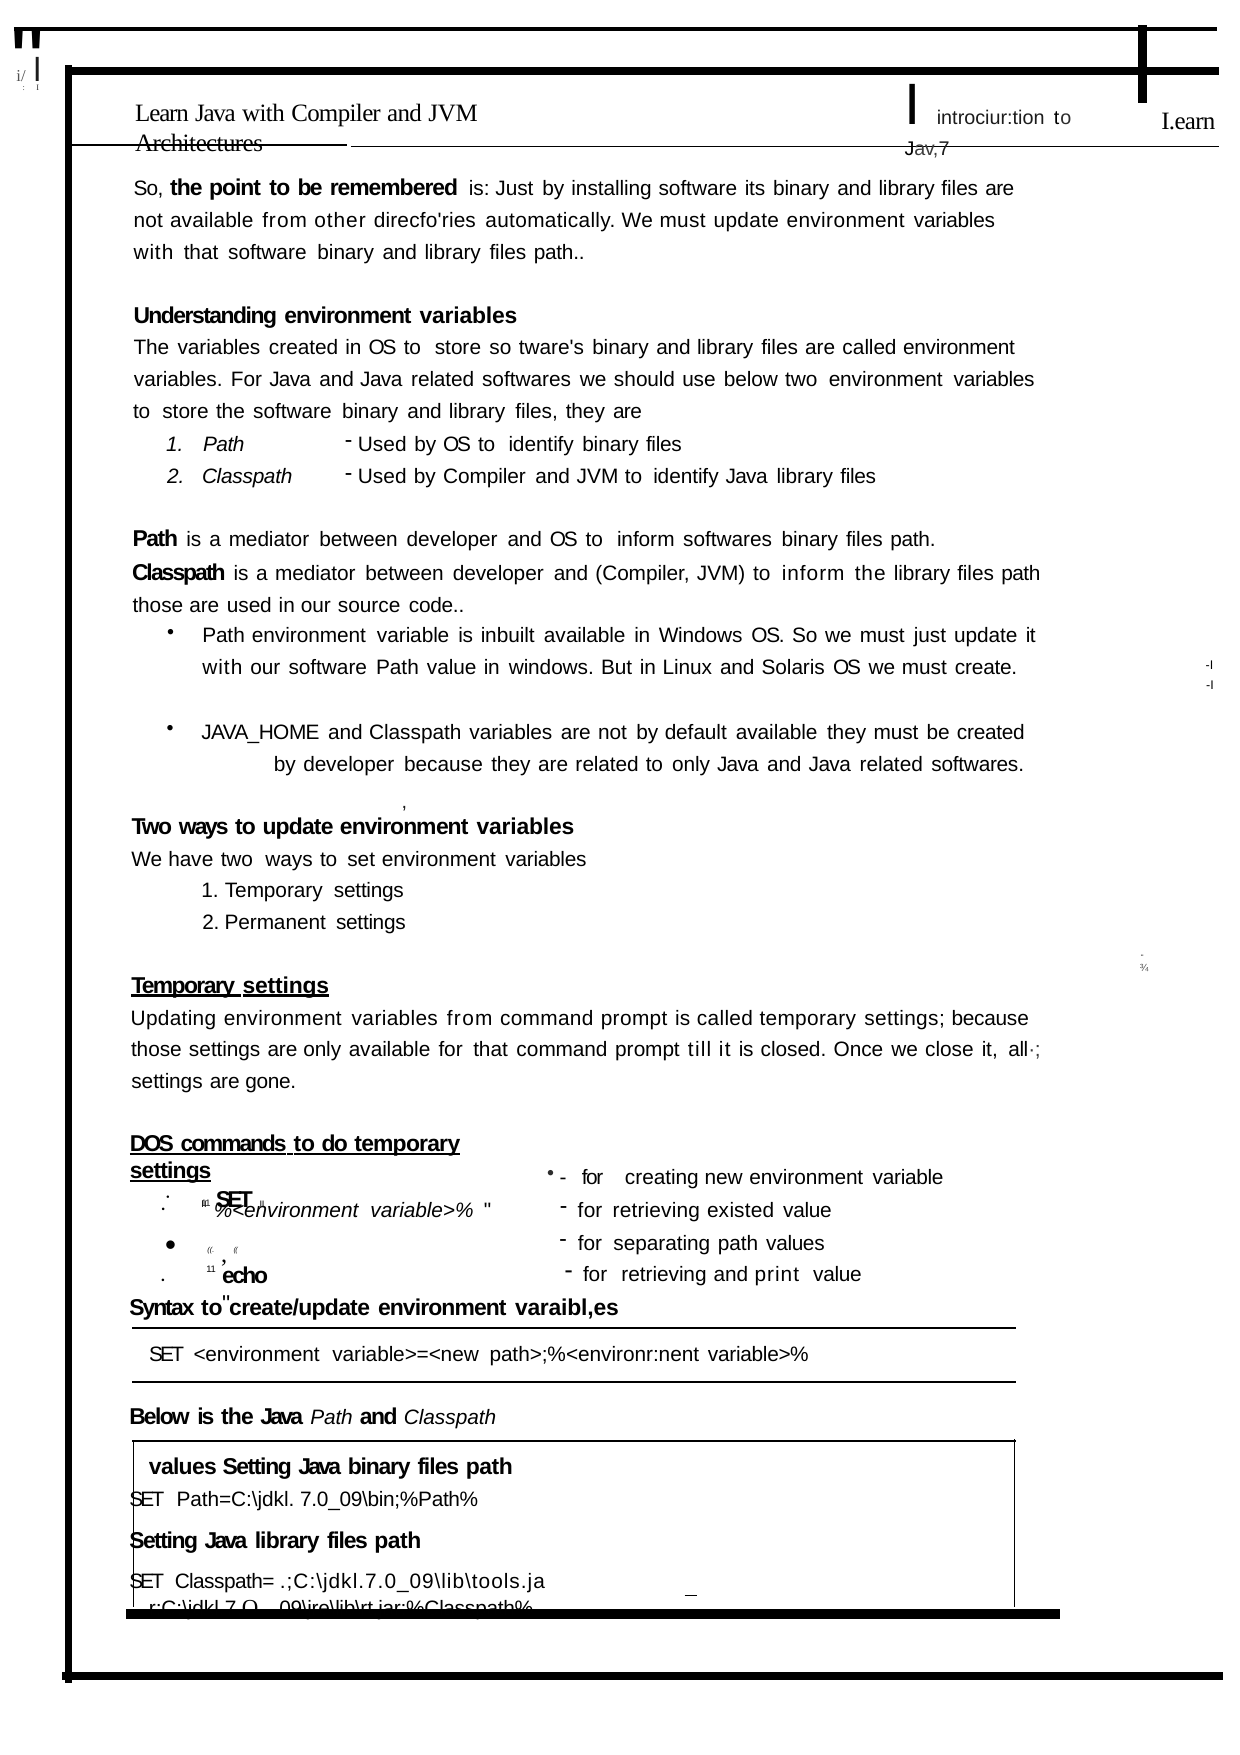

"

i/ l
I introciur:tion to Jav,7

: I
Learn Java with Compiler and JVM Architectures
I.earn

So, the point to be remembered is: Just by installing software its binary and library files are not available from other direcfo'ries automatically. We must update environment variables with that software binary and library files path..
Understanding environment variables
The variables created in OS to store so tware's binary and library files are called environment variables. For Java and Java related softwares we should use below two environment variables
to store the software binary and library files, they are
Path
Classpath
Used by OS to identify binary files
Used by Compiler and JVM to identify Java library files
Path is a mediator between developer and OS to inform softwares binary files path.
Classpath is a mediator between developer and (Compiler, JVM) to inform the library files path those are used in our source code..
Path environment variable is inbuilt available in Windows OS. So we must just update it with our software Path value in windows. But in Linux and Solaris OS we must create.
-I
-I
JAVA_HOME and Classpath variables are not by default available they must be created 	by developer because they are related to only Java and Java related softwares.
,
Two ways to update environment variables
We have two ways to set environment variables
Temporary settings
Permanent settings
··¾
Temporary settings
Updating environment variables from command prompt is called temporary settings; because those settings are only available for that command prompt till it is closed. Once we close it, all·;
settings are gone.
DOS commands to do temporary settings
II SET II
- for  creating new environment variable
for retrieving existed value
for separating path values
for retrieving and print value
%<environment variable>% "
11
((. , ((
•
echo "
11
•
Syntax to create/update environment varaibl,es
SET <environment variable>=<new path>;%<environr:nent variable>%
Below is the Java Path and Classpath values Setting Java binary files path
SET Path=C:\jdkl. 7.0_09\bin;%Path%
Setting Java library files path
SET Classpath= .;C:\jdkl.7.0_09\lib\tools.ja r;C:\jdkl.7.O  09\jre\lib\rt.jar;%Classpath%